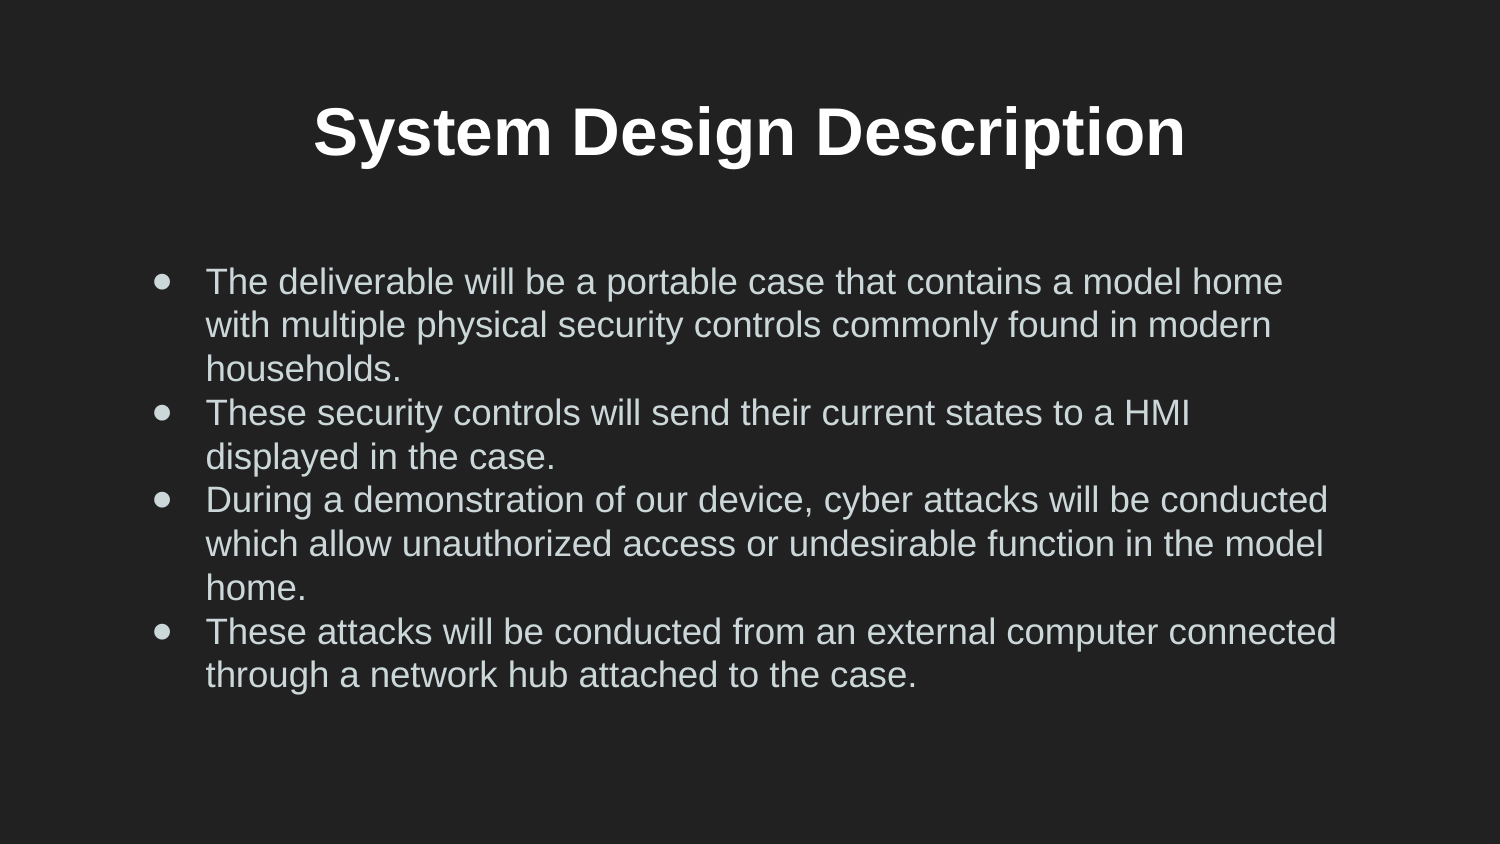

System Design Description

The deliverable will be a portable case that contains a model home with multiple physical security controls commonly found in modern households.
These security controls will send their current states to a HMI displayed in the case.
During a demonstration of our device, cyber attacks will be conducted which allow unauthorized access or undesirable function in the model home.
These attacks will be conducted from an external computer connected through a network hub attached to the case.